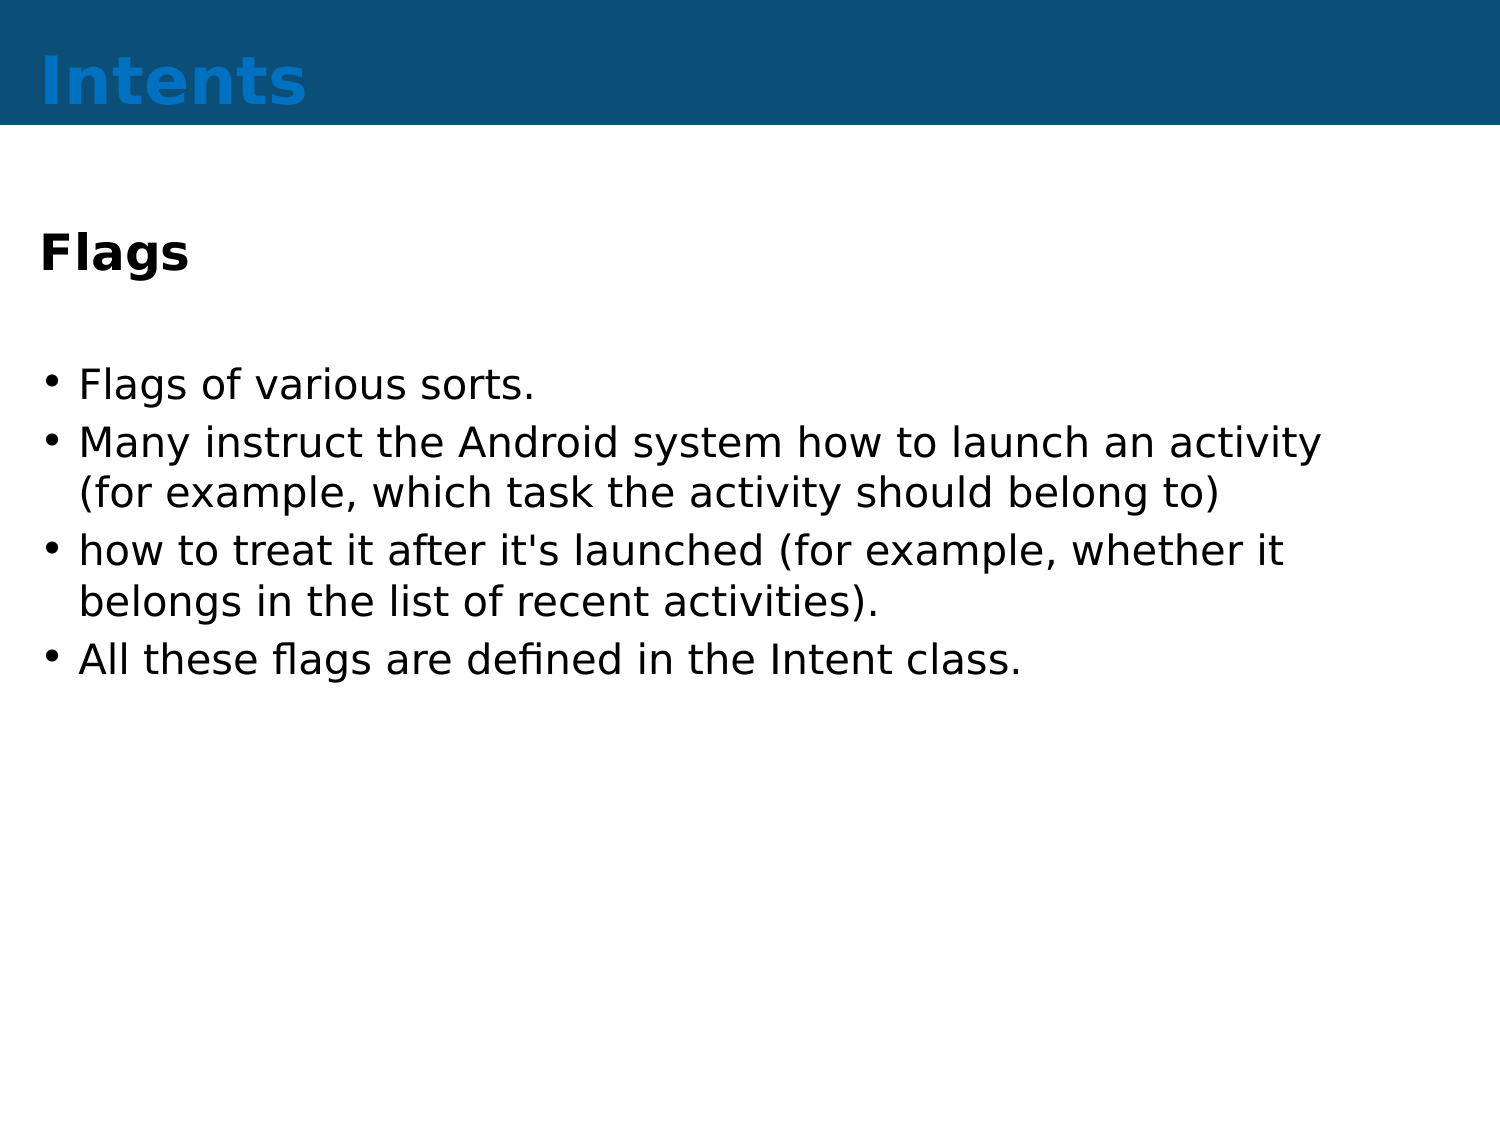

# Intents
Flags
Flags of various sorts.
Many instruct the Android system how to launch an activity (for example, which task the activity should belong to)
how to treat it after it's launched (for example, whether it belongs in the list of recent activities).
All these flags are defined in the Intent class.